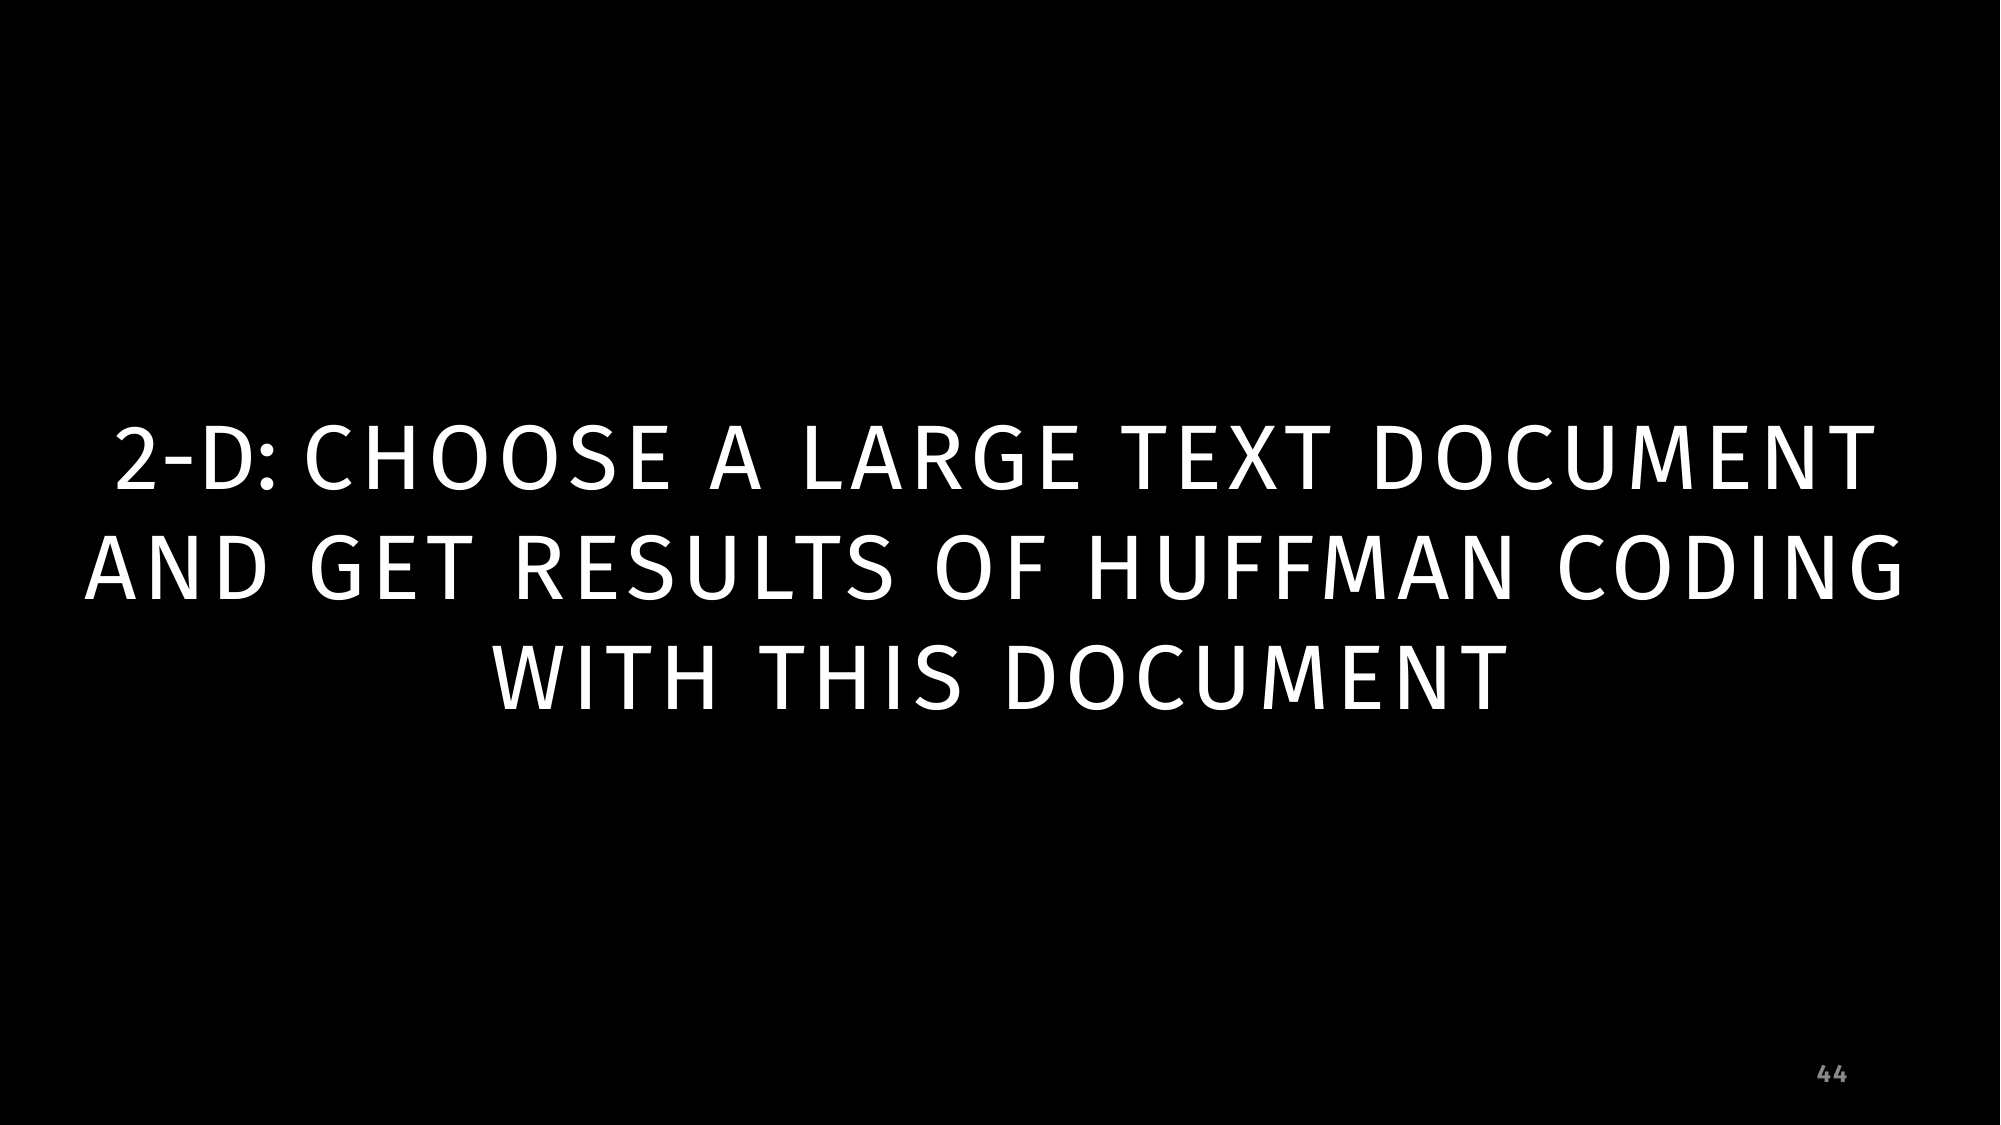

# 2-D: CHOOSE A LARGE TEXT DOCUMENT AND GET RESULTS OF HUFFMAN CODING WITH THIS DOCUMENT
44